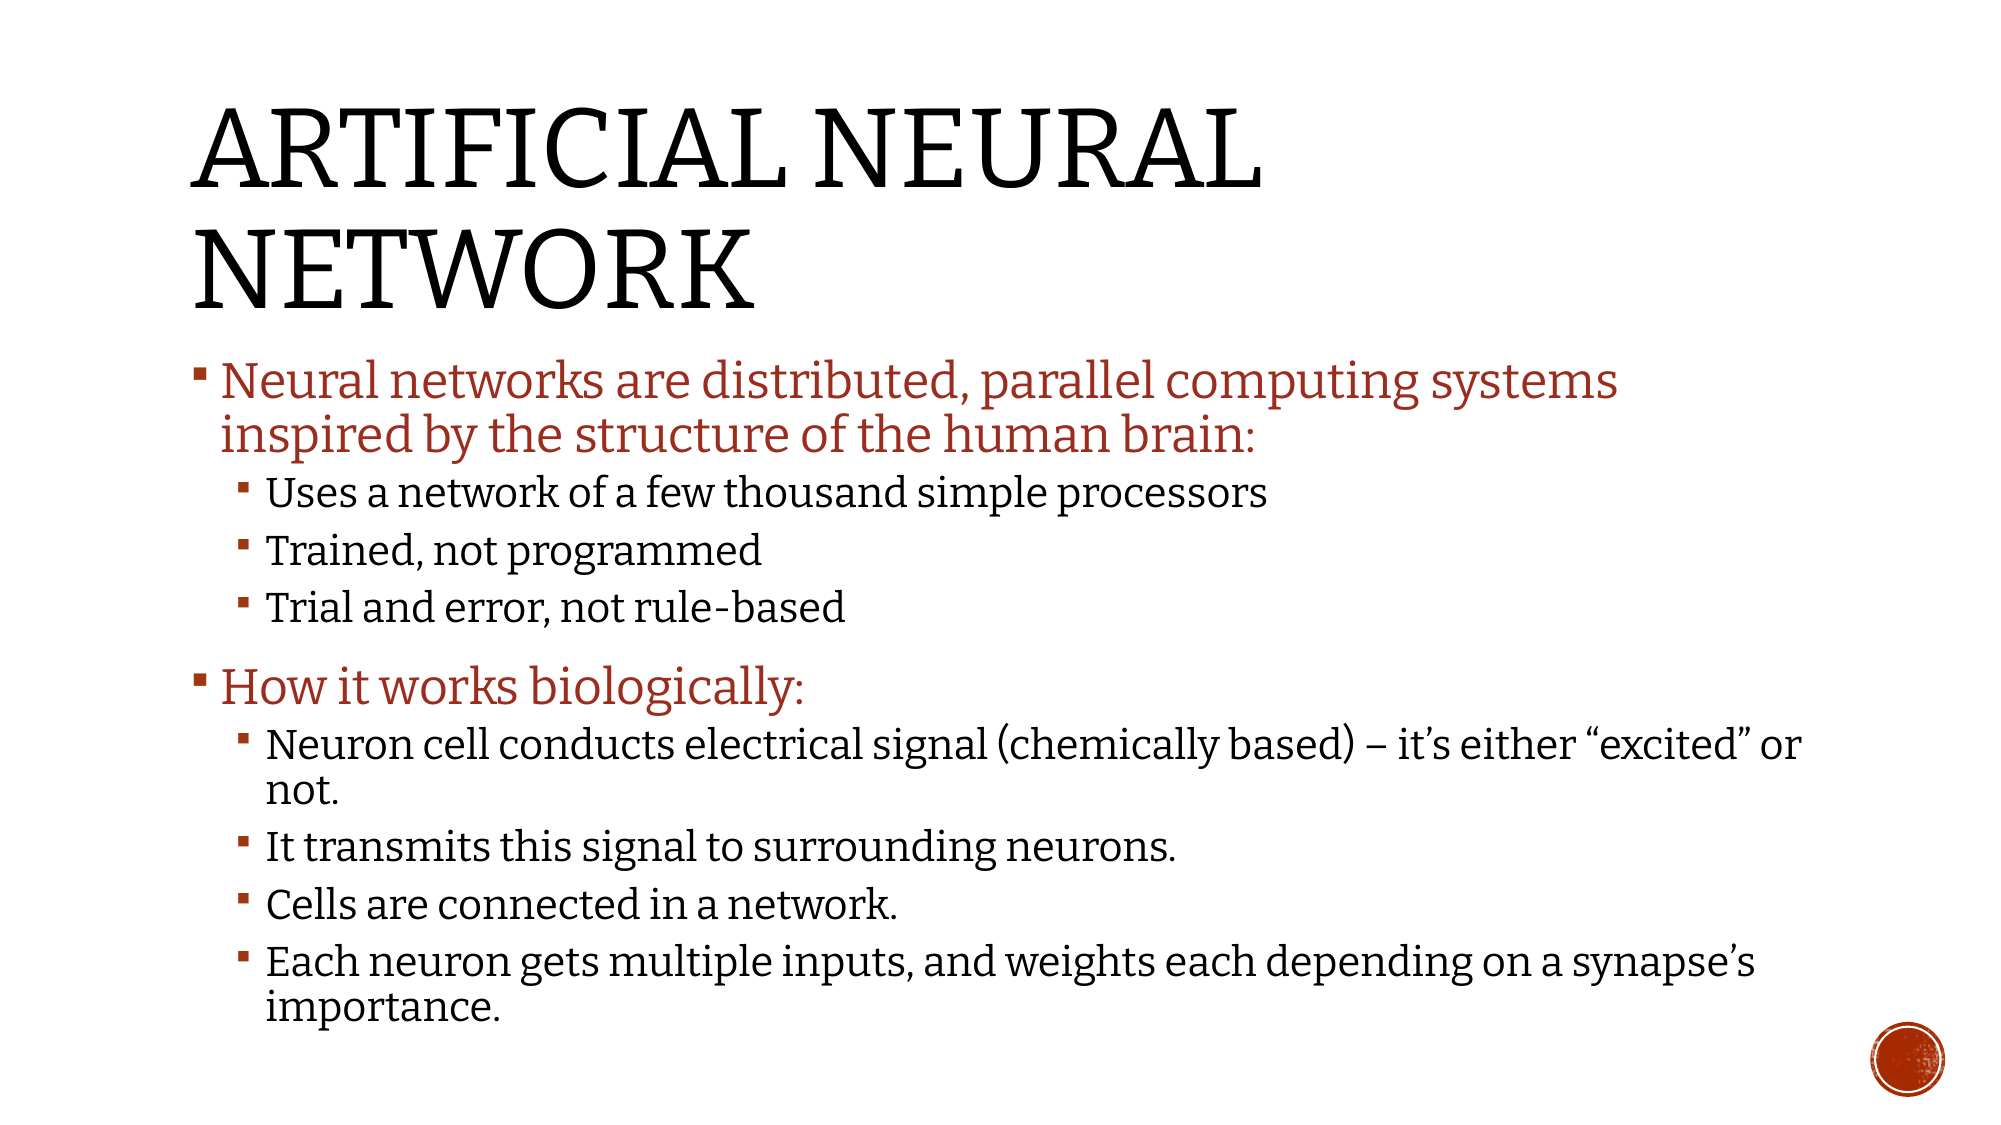

# Artificial Neural Network
Neural networks are distributed, parallel computing systems inspired by the structure of the human brain:
Uses a network of a few thousand simple processors
Trained, not programmed
Trial and error, not rule-based
How it works biologically:
Neuron cell conducts electrical signal (chemically based) – it’s either “excited” or not.
It transmits this signal to surrounding neurons.
Cells are connected in a network.
Each neuron gets multiple inputs, and weights each depending on a synapse’s importance.